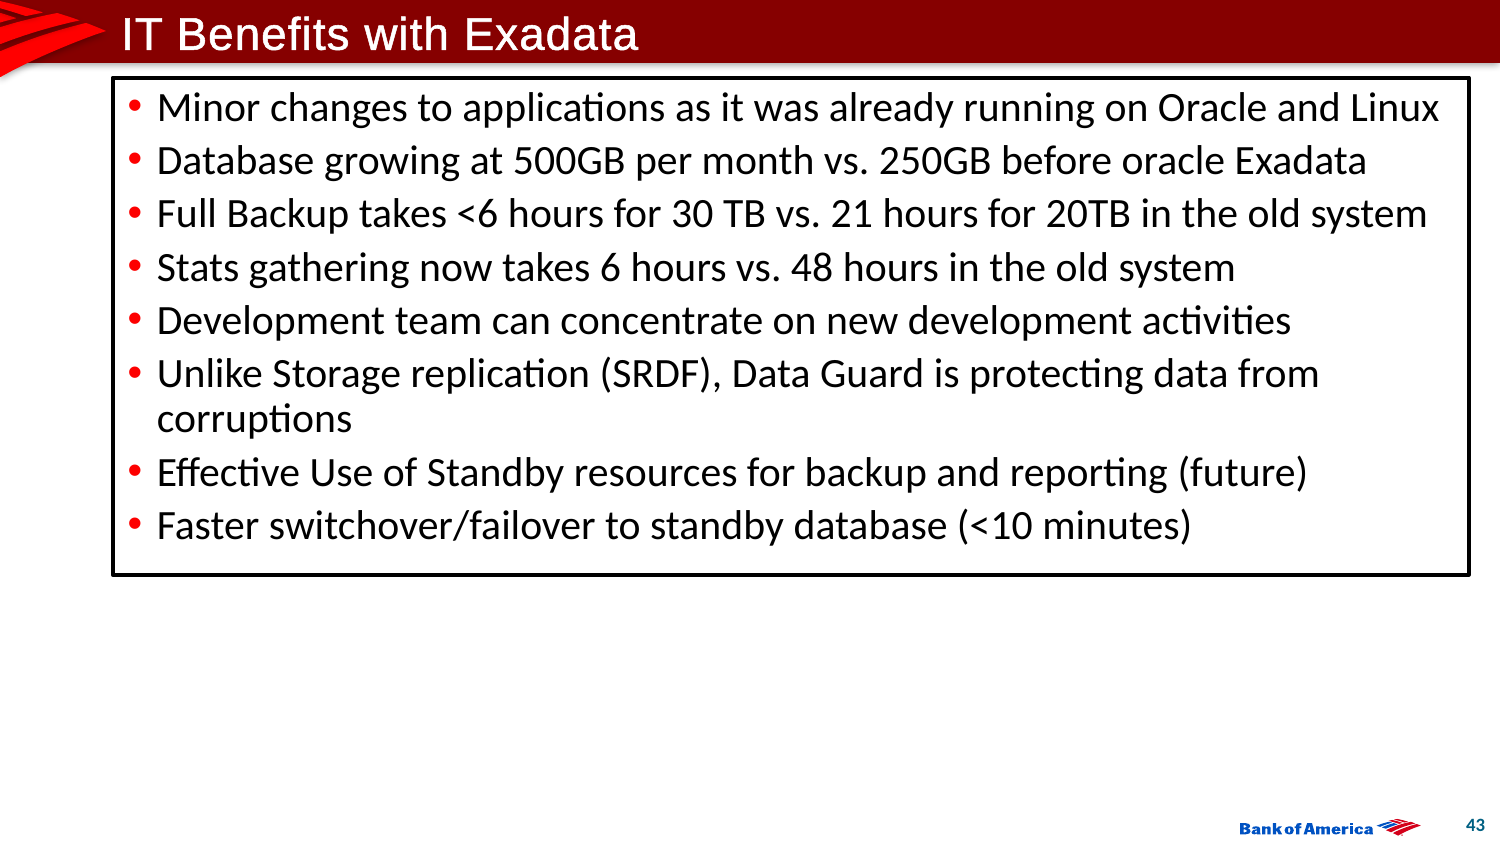

# IT Benefits with Exadata
Minor changes to applications as it was already running on Oracle and Linux
Database growing at 500GB per month vs. 250GB before oracle Exadata
Full Backup takes <6 hours for 30 TB vs. 21 hours for 20TB in the old system
Stats gathering now takes 6 hours vs. 48 hours in the old system
Development team can concentrate on new development activities
Unlike Storage replication (SRDF), Data Guard is protecting data from corruptions
Effective Use of Standby resources for backup and reporting (future)
Faster switchover/failover to standby database (<10 minutes)

43